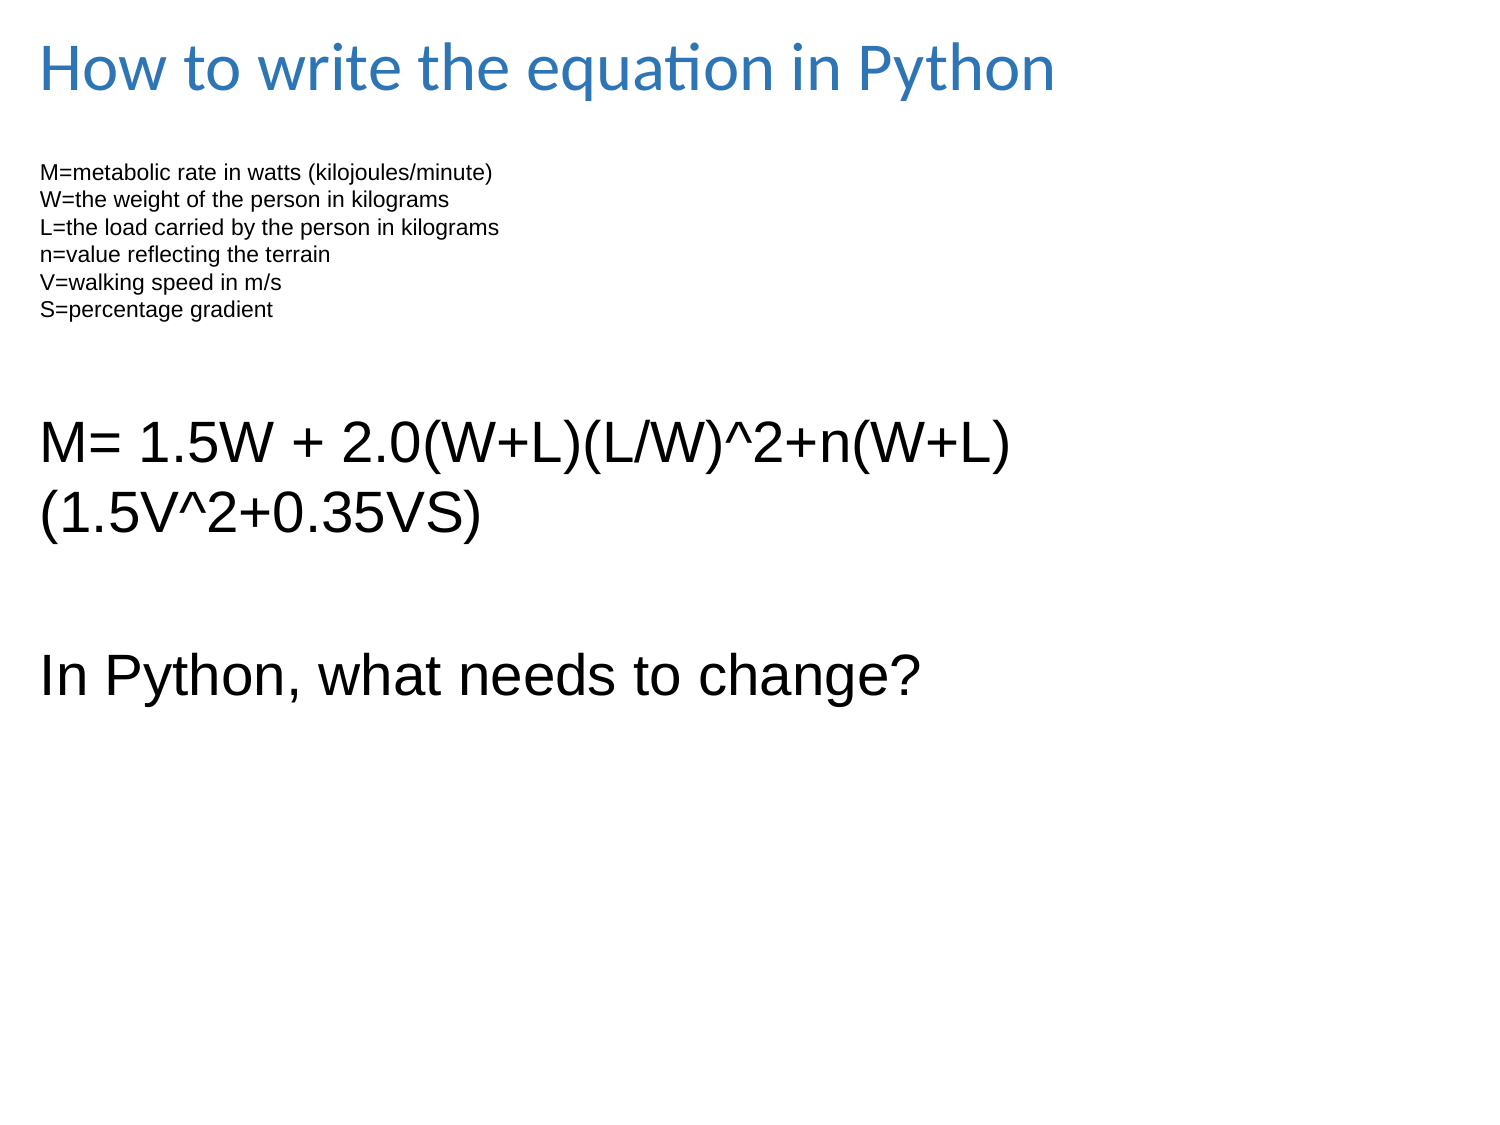

# How to write the equation in Python
M=metabolic rate in watts (kilojoules/minute)
W=the weight of the person in kilograms
L=the load carried by the person in kilograms
n=value reflecting the terrain
V=walking speed in m/s
S=percentage gradient
M= 1.5W + 2.0(W+L)(L/W)^2+n(W+L)(1.5V^2+0.35VS)

In Python, what needs to change?